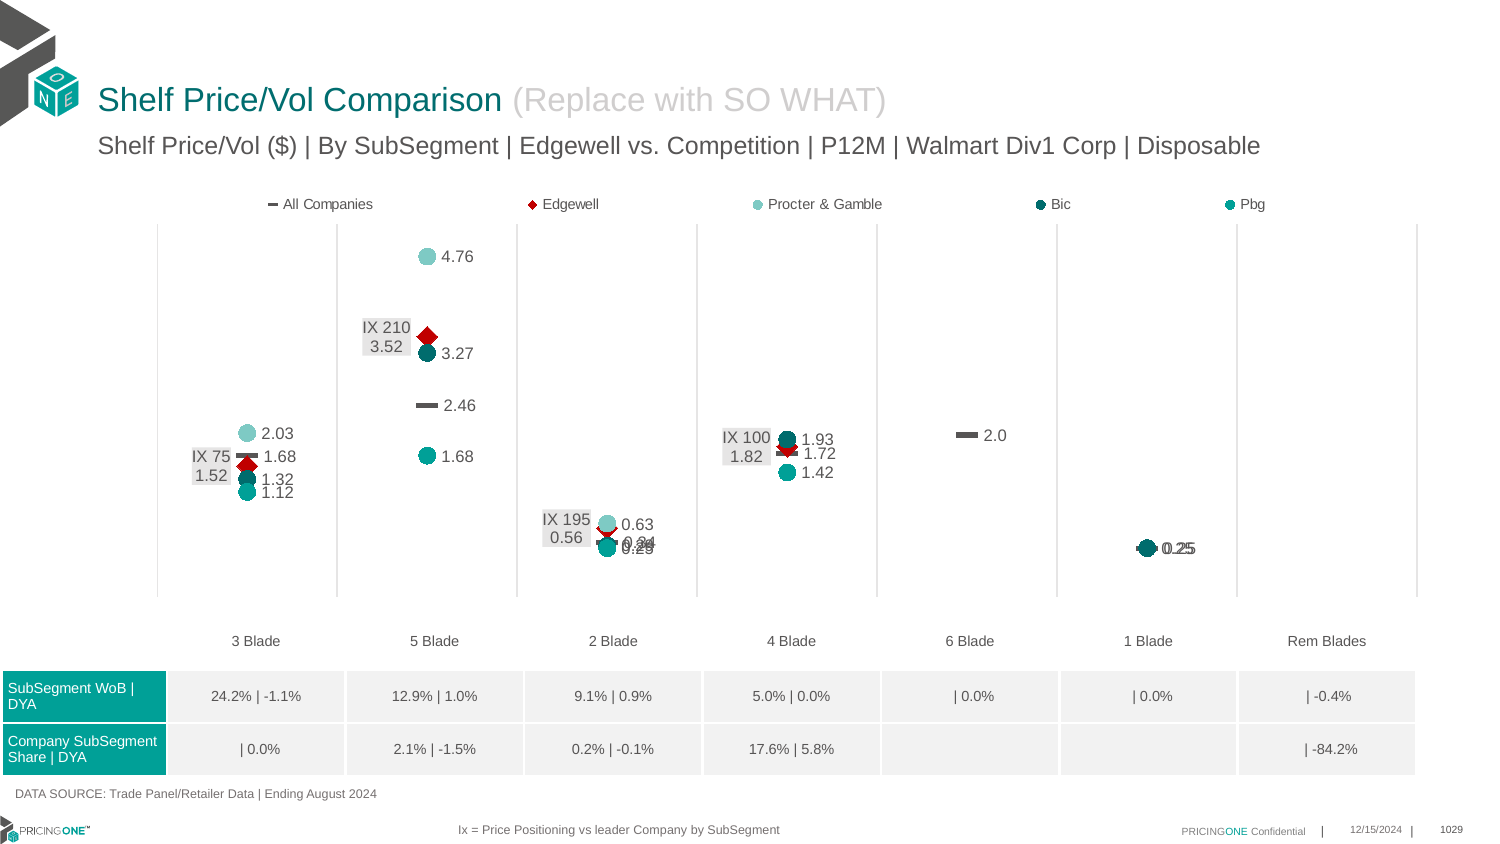

# Shelf Price/Vol Comparison (Replace with SO WHAT)
Shelf Price/Vol ($) | By SubSegment | Edgewell vs. Competition | P12M | Walmart Div1 Corp | Disposable

### Chart

| Category | All Companies | Edgewell | Procter & Gamble | Bic | Pbg |
|---|---|---|---|---|---|
| IX 75 | 1.68 | 1.52 | 2.03 | 1.32 | 1.12 |
| IX 210 | 2.46 | 3.52 | 4.76 | 3.27 | 1.68 |
| IX 195 | 0.34 | 0.56 | 0.63 | 0.29 | 0.25 |
| IX 100 | 1.72 | 1.82 | None | 1.93 | 1.42 |
| None | 2.0 | None | None | None | None |
| None | 0.25 | None | None | 0.25 | None |
| IX 0 | None | None | None | None | None |
|  | 3 Blade | 5 Blade | 2 Blade | 4 Blade | 6 Blade | 1 Blade | Rem Blades |
| --- | --- | --- | --- | --- | --- | --- | --- |
| SubSegment WoB | DYA | 24.2% | -1.1% | 12.9% | 1.0% | 9.1% | 0.9% | 5.0% | 0.0% | | 0.0% | | 0.0% | | -0.4% |
| Company SubSegment Share | DYA | | 0.0% | 2.1% | -1.5% | 0.2% | -0.1% | 17.6% | 5.8% |  |  | | -84.2% |
DATA SOURCE: Trade Panel/Retailer Data | Ending August 2024
Ix = Price Positioning vs leader Company by SubSegment
12/15/2024
1029